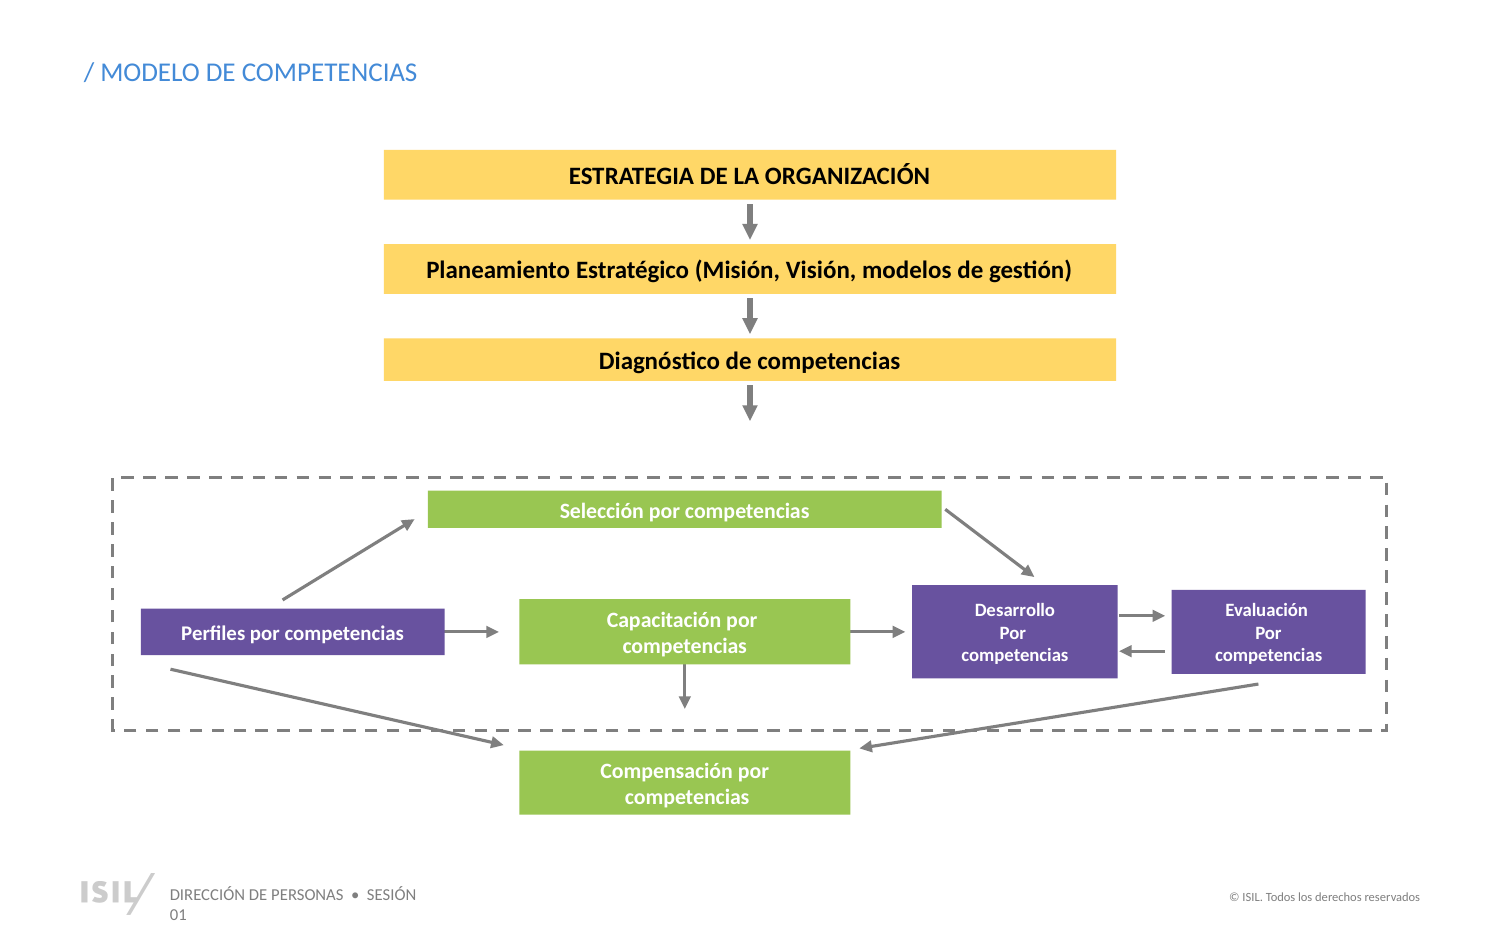

/ MODELO DE COMPETENCIAS
ESTRATEGIA DE LA ORGANIZACIÓN
Planeamiento Estratégico (Misión, Visión, modelos de gestión)
Diagnóstico de competencias

Selección por competencias
Desarrollo
Por
competencias
Evaluación
Por
competencias
Capacitación por
competencias
Perfiles por competencias
Compensación por
 competencias